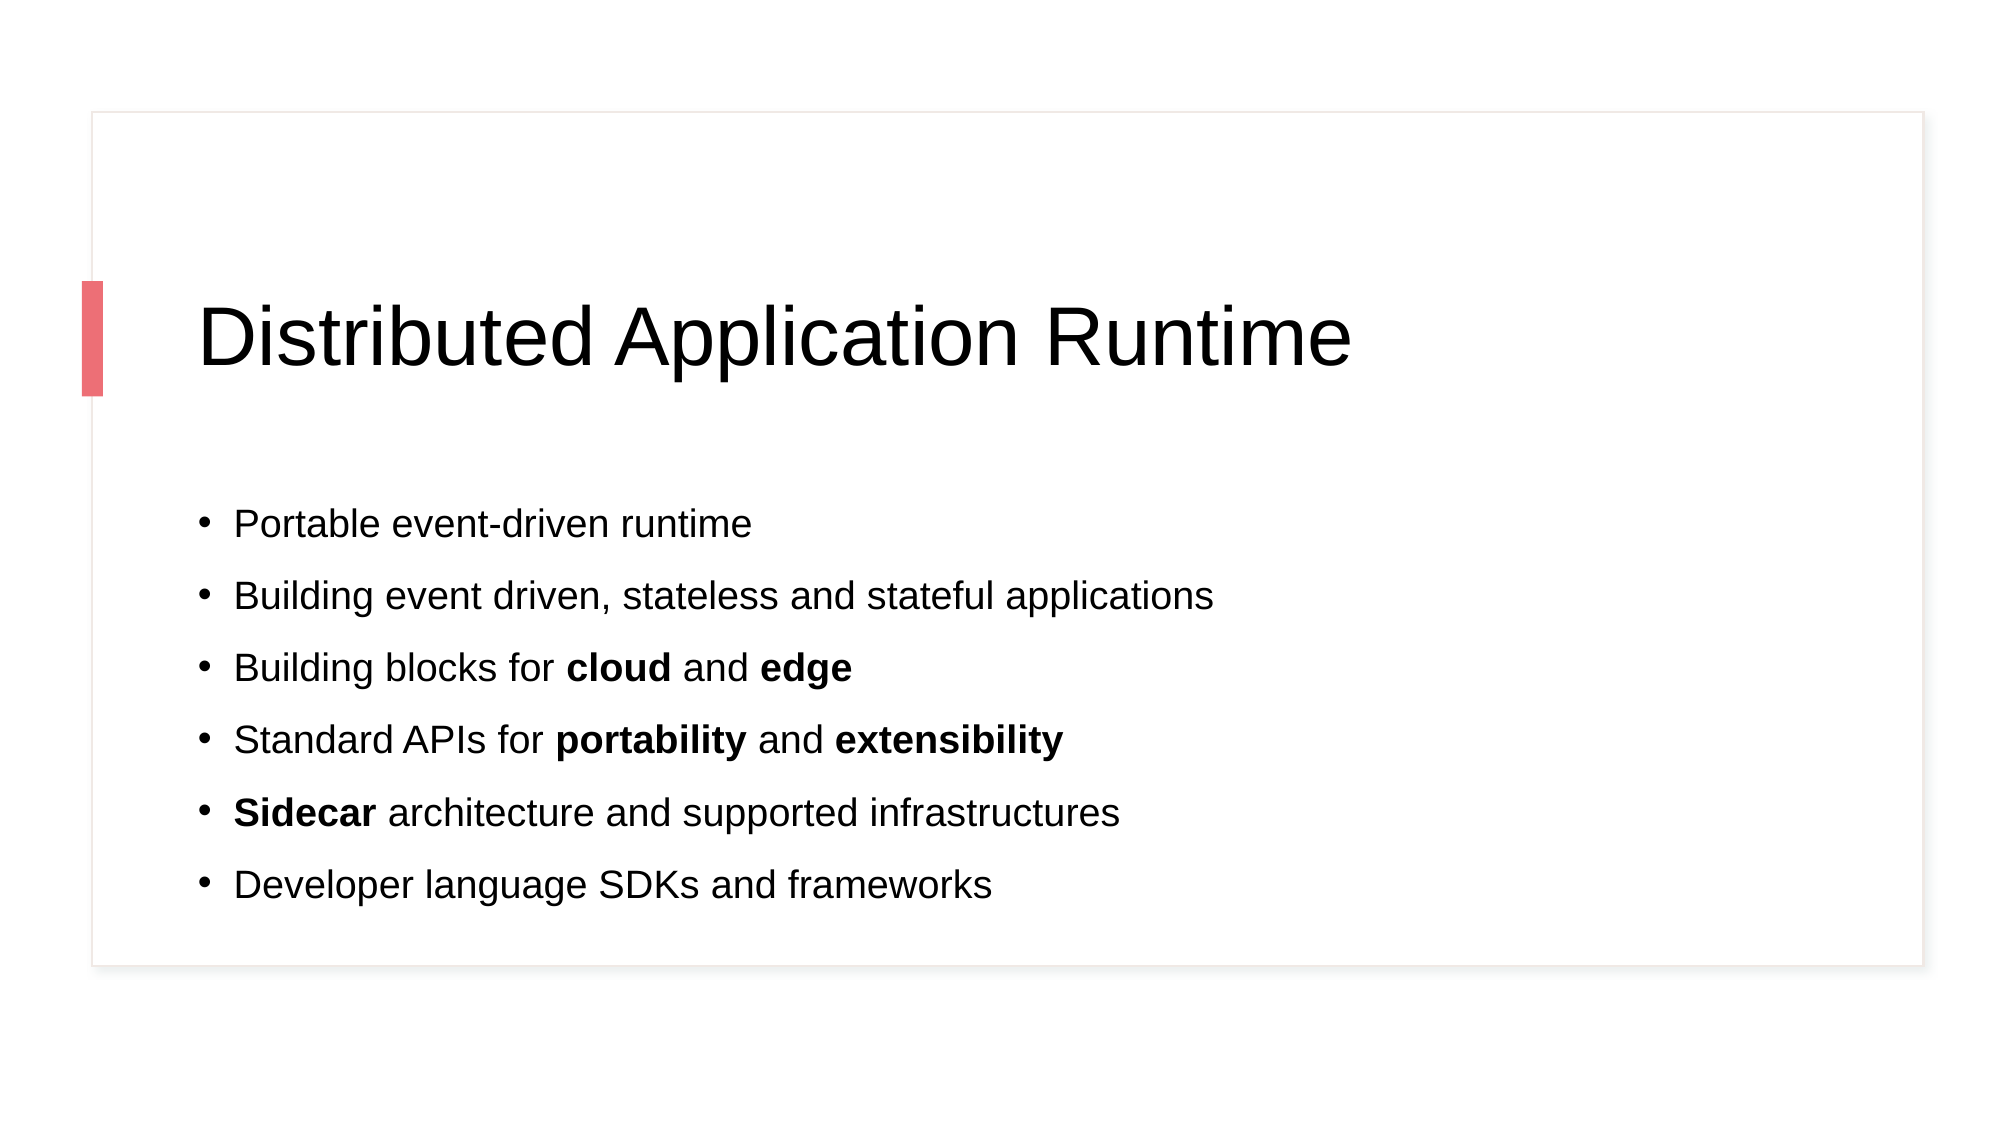

# Distributed Application Runtime

Portable event-driven runtime
Building event driven, stateless and stateful applications
Building blocks for cloud and edge
Standard APIs for portability and extensibility
Sidecar architecture and supported infrastructures
Developer language SDKs and frameworks